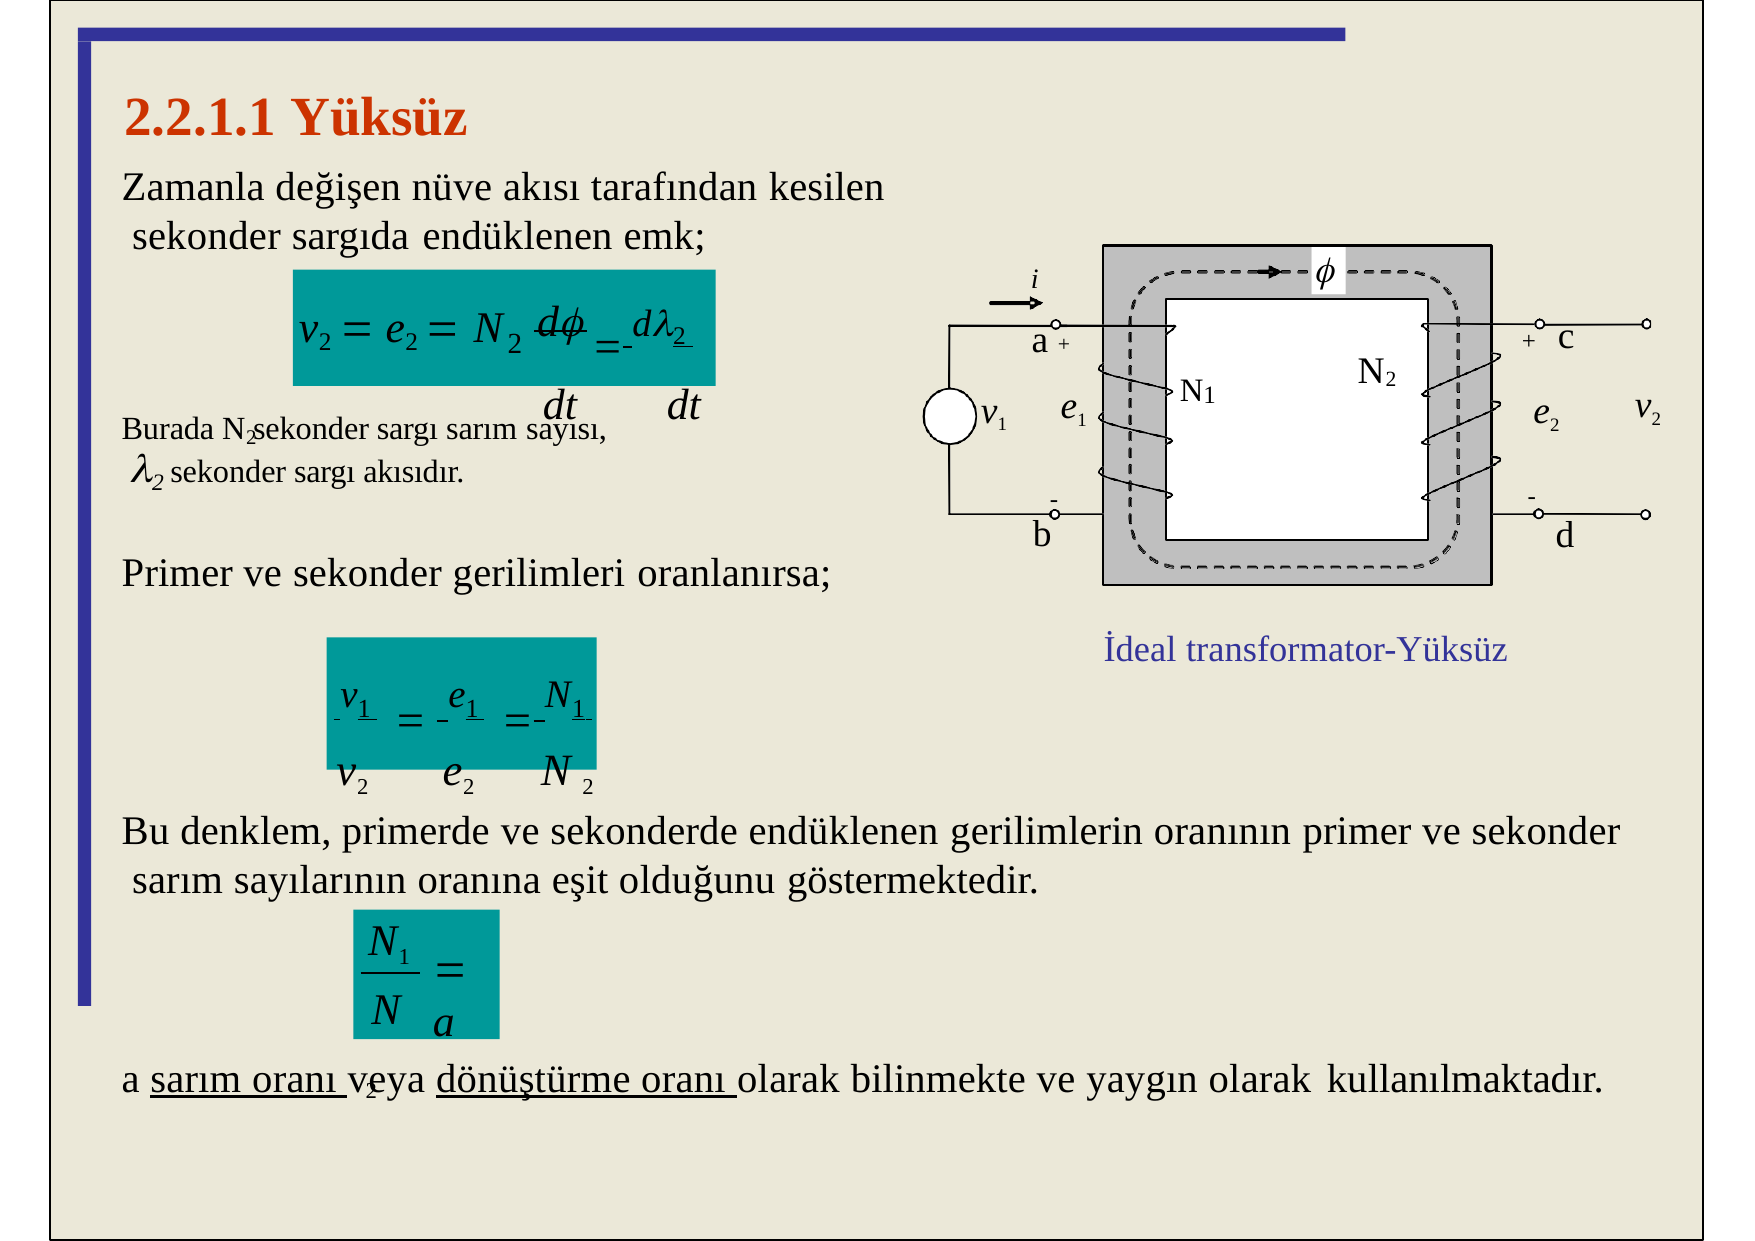

# 2.2.1.1 Yüksüz
Zamanla değişen nüve akısı tarafından kesilen  sekonder sargıda	endüklenen emk;
φ
i
a +
e1

dφ = dλ2
dt	dt
v2 = e2 = N
c
2
+
N2
N1
v2
v1
e2
Burada N sekonder sargı sarım sayısı,
2
λ2 sekonder sargı akısıdır.
Primer ve sekonder gerilimleri oranlanırsa;
-
-
b
d
İdeal transformator-Yüksüz

 v1    =  e1    = N1
v2	e2	N 2
Bu denklem, primerde ve sekonderde endüklenen gerilimlerin oranının primer ve sekonder  sarım sayılarının oranına eşit olduğunu göstermektedir.
N1  N 2

= a
a sarım oranı veya dönüştürme oranı olarak bilinmekte ve yaygın olarak kullanılmaktadır.